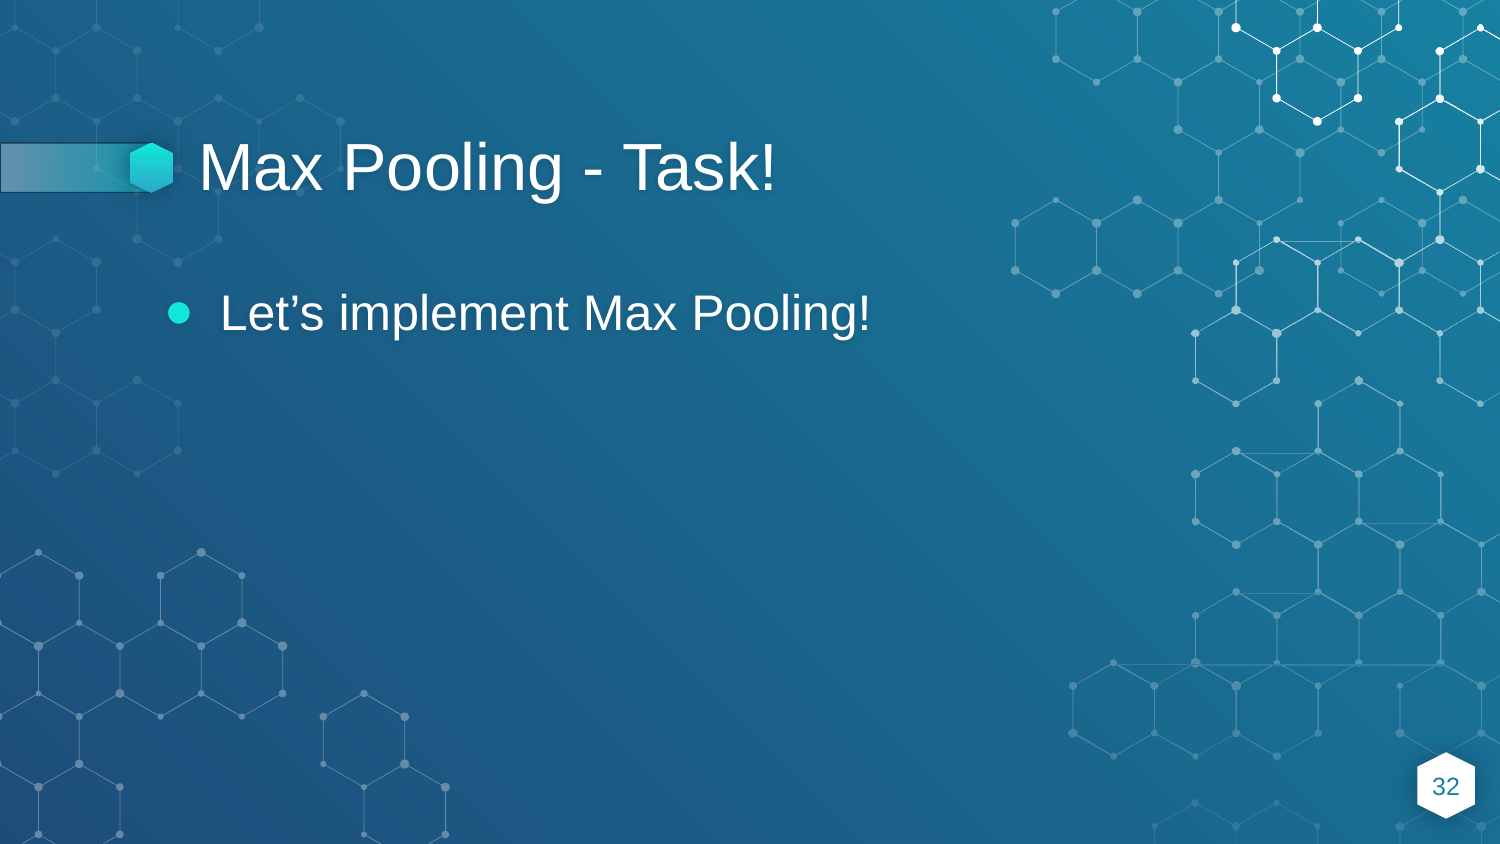

# Max Pooling - Task!
Let’s implement Max Pooling!
32